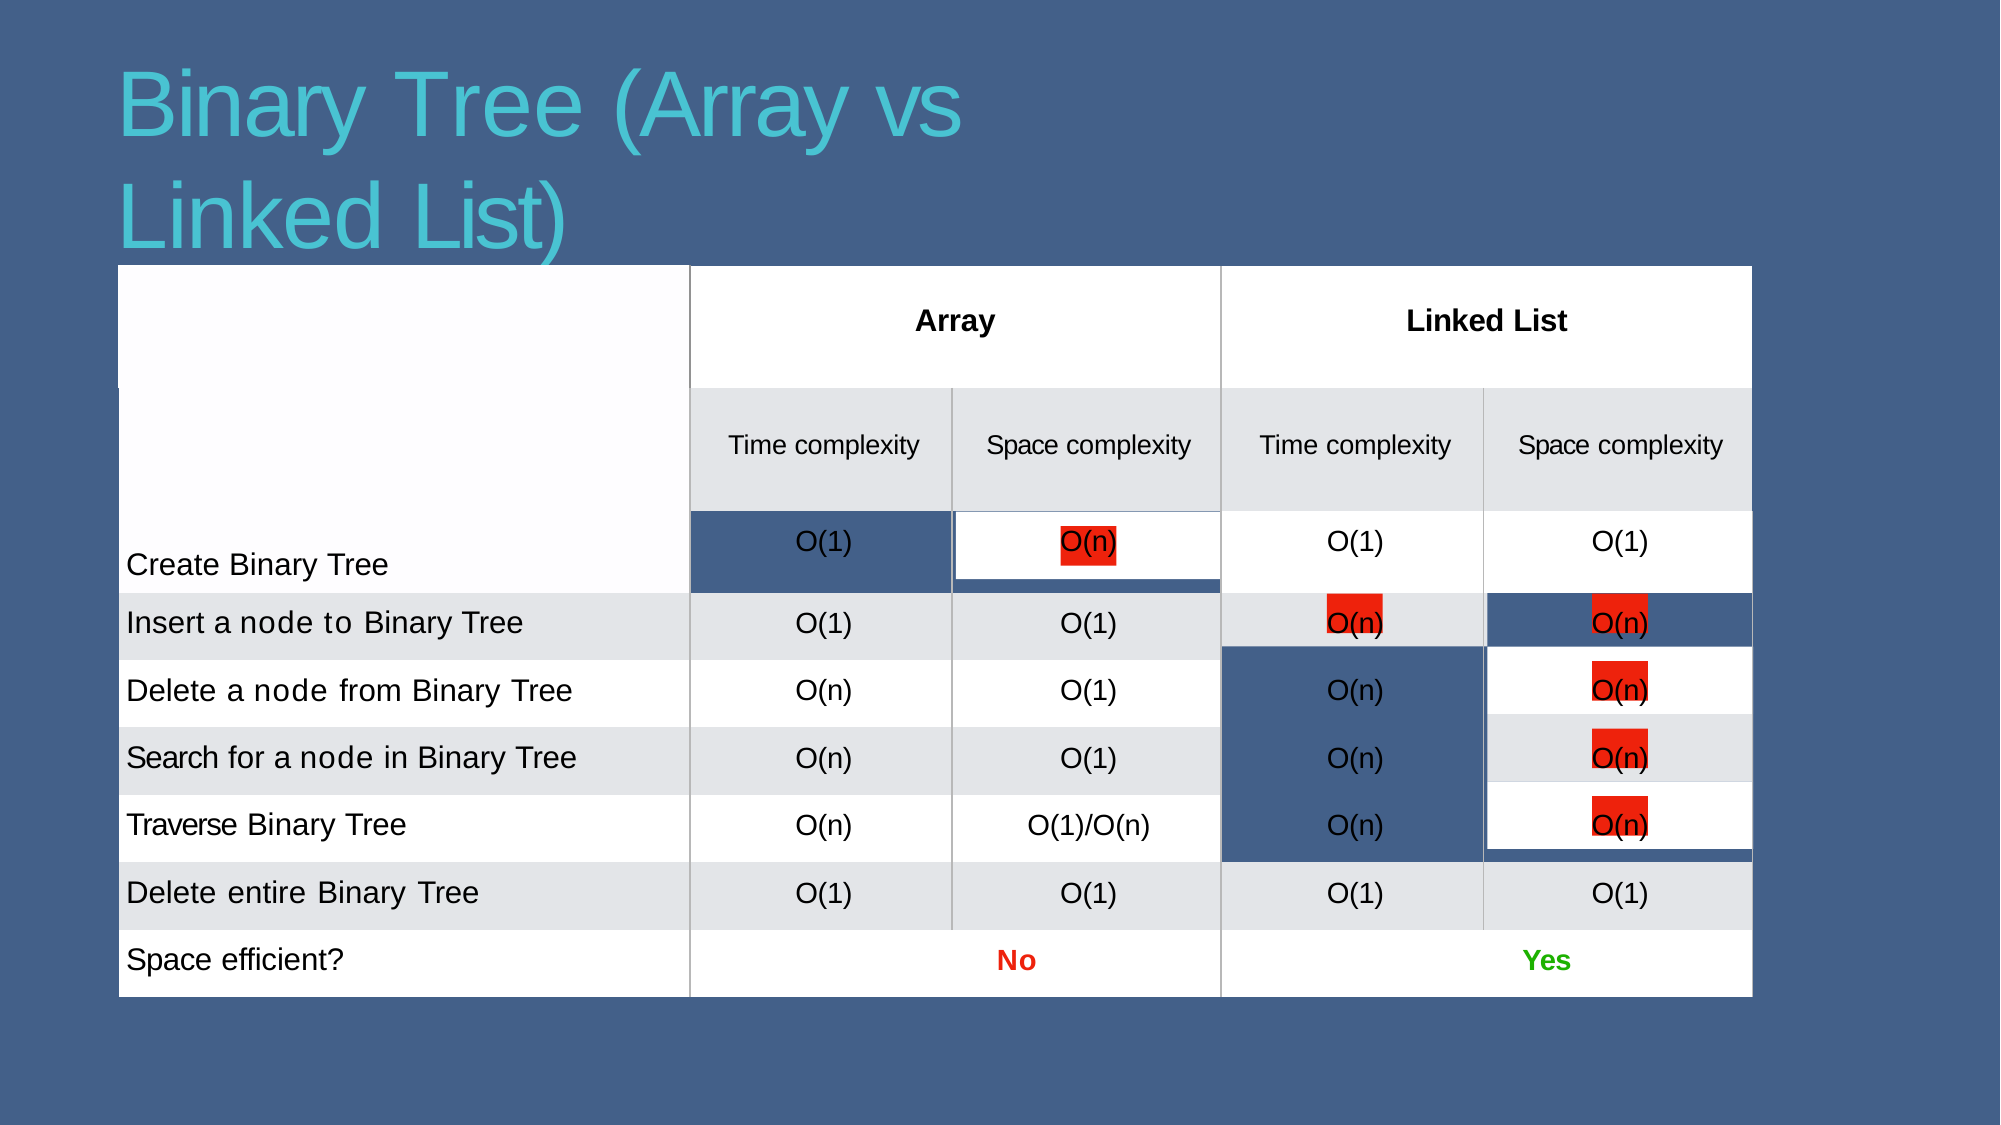

# Binary Tree (Array vs Linked List)
|  | Array |  | Linked List |  |
| --- | --- | --- | --- | --- |
| Create Binary Tree | Time complexity | Space complexity | Time complexity | Space complexity |
|  | O(1) | O(n) | O(1) | O(1) |
| Insert a node to Binary Tree | O(1) | O(1) | O(n) | O(n) |
| Delete a node from Binary Tree | O(n) | O(1) | O(n) | O(n) |
| Search for a node in Binary Tree | O(n) | O(1) | O(n) | O(n) |
| Traverse Binary Tree | O(n) | O(1)/O(n) | O(n) | O(n) |
| Delete entire Binary Tree | O(1) | O(1) | O(1) | O(1) |
| Space efficient? | No |  | Yes |  |